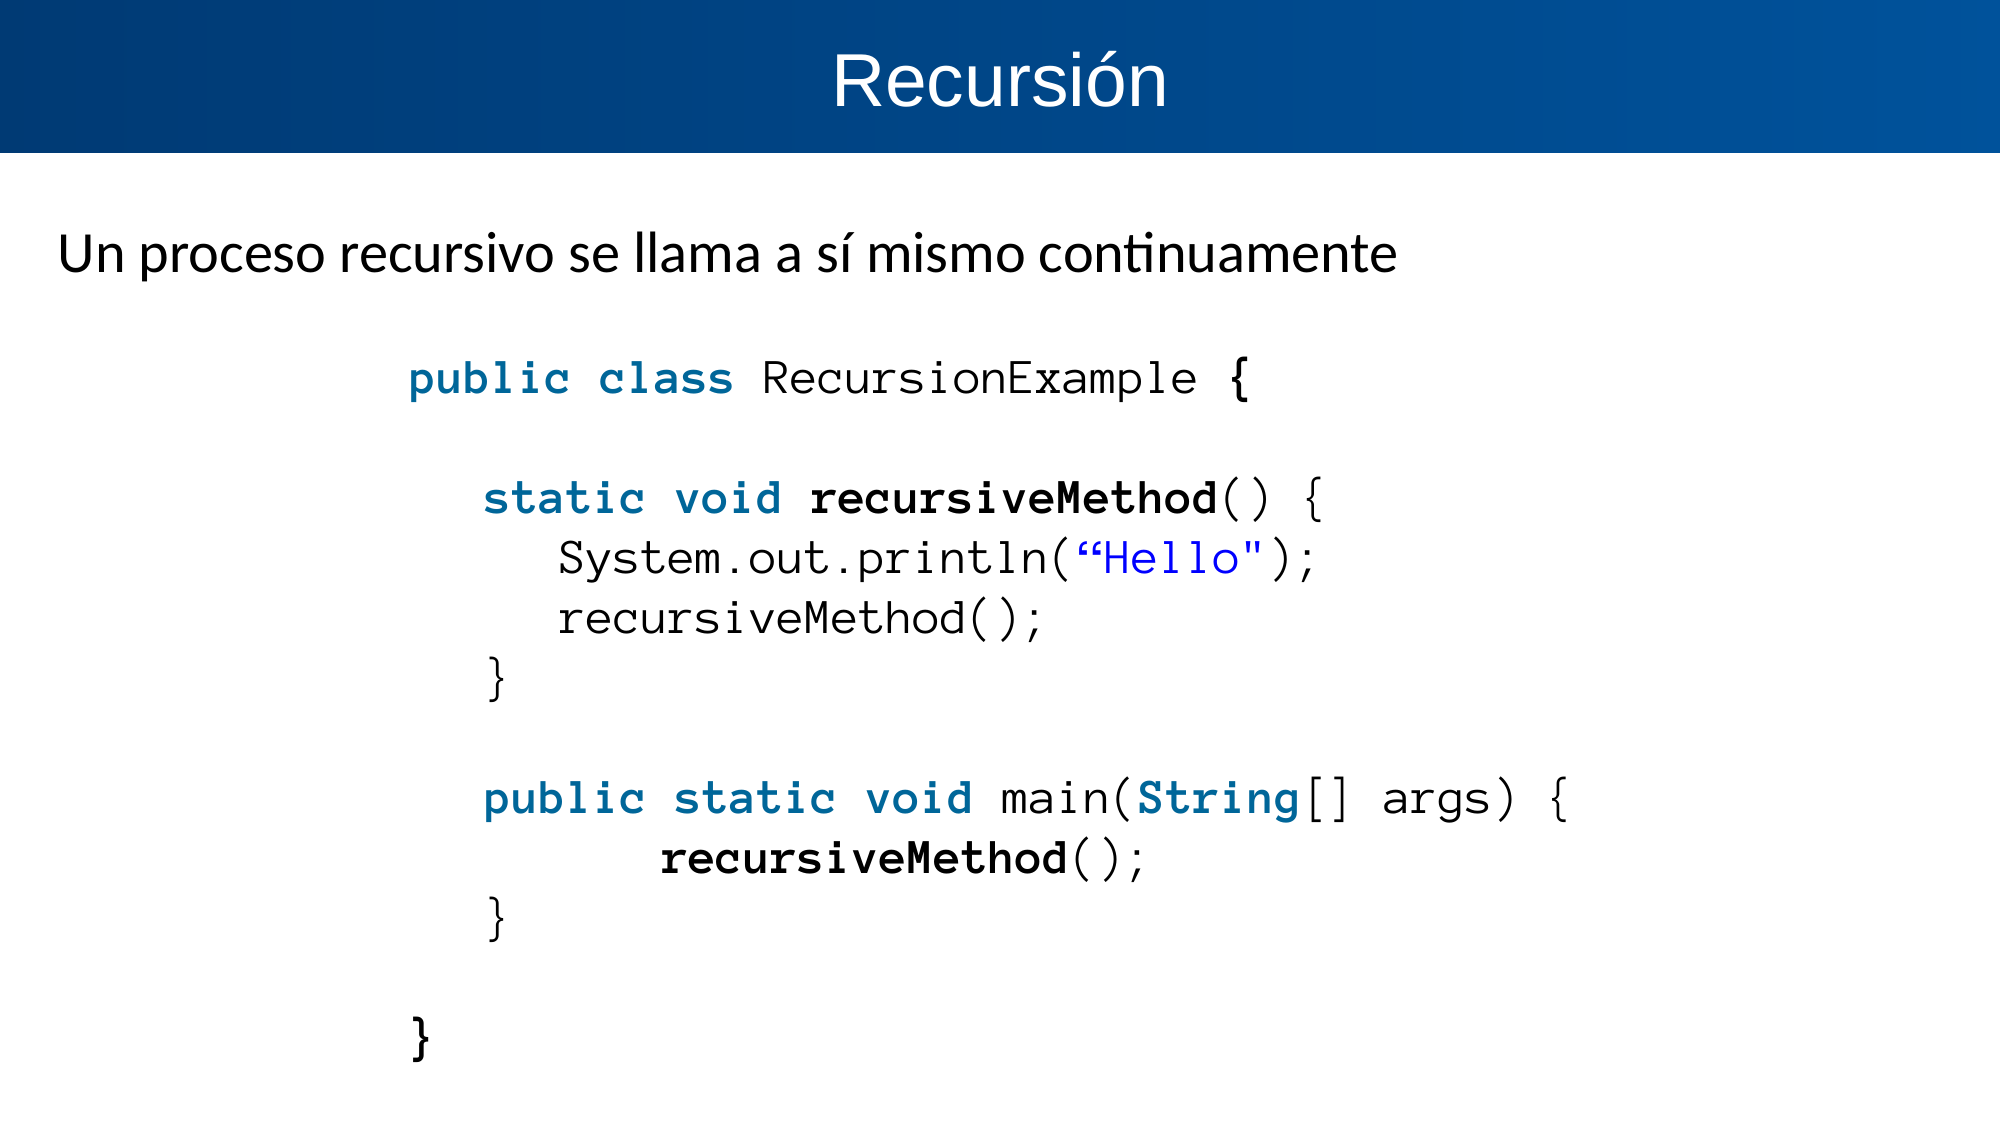

Recursión
Un proceso recursivo se llama a sí mismo continuamente
public class RecursionExample {

static void recursiveMethod() {
System.out.println(“Hello");
recursiveMethod();
}

public static void main(String[] args) {
	 recursiveMethod();
}

}